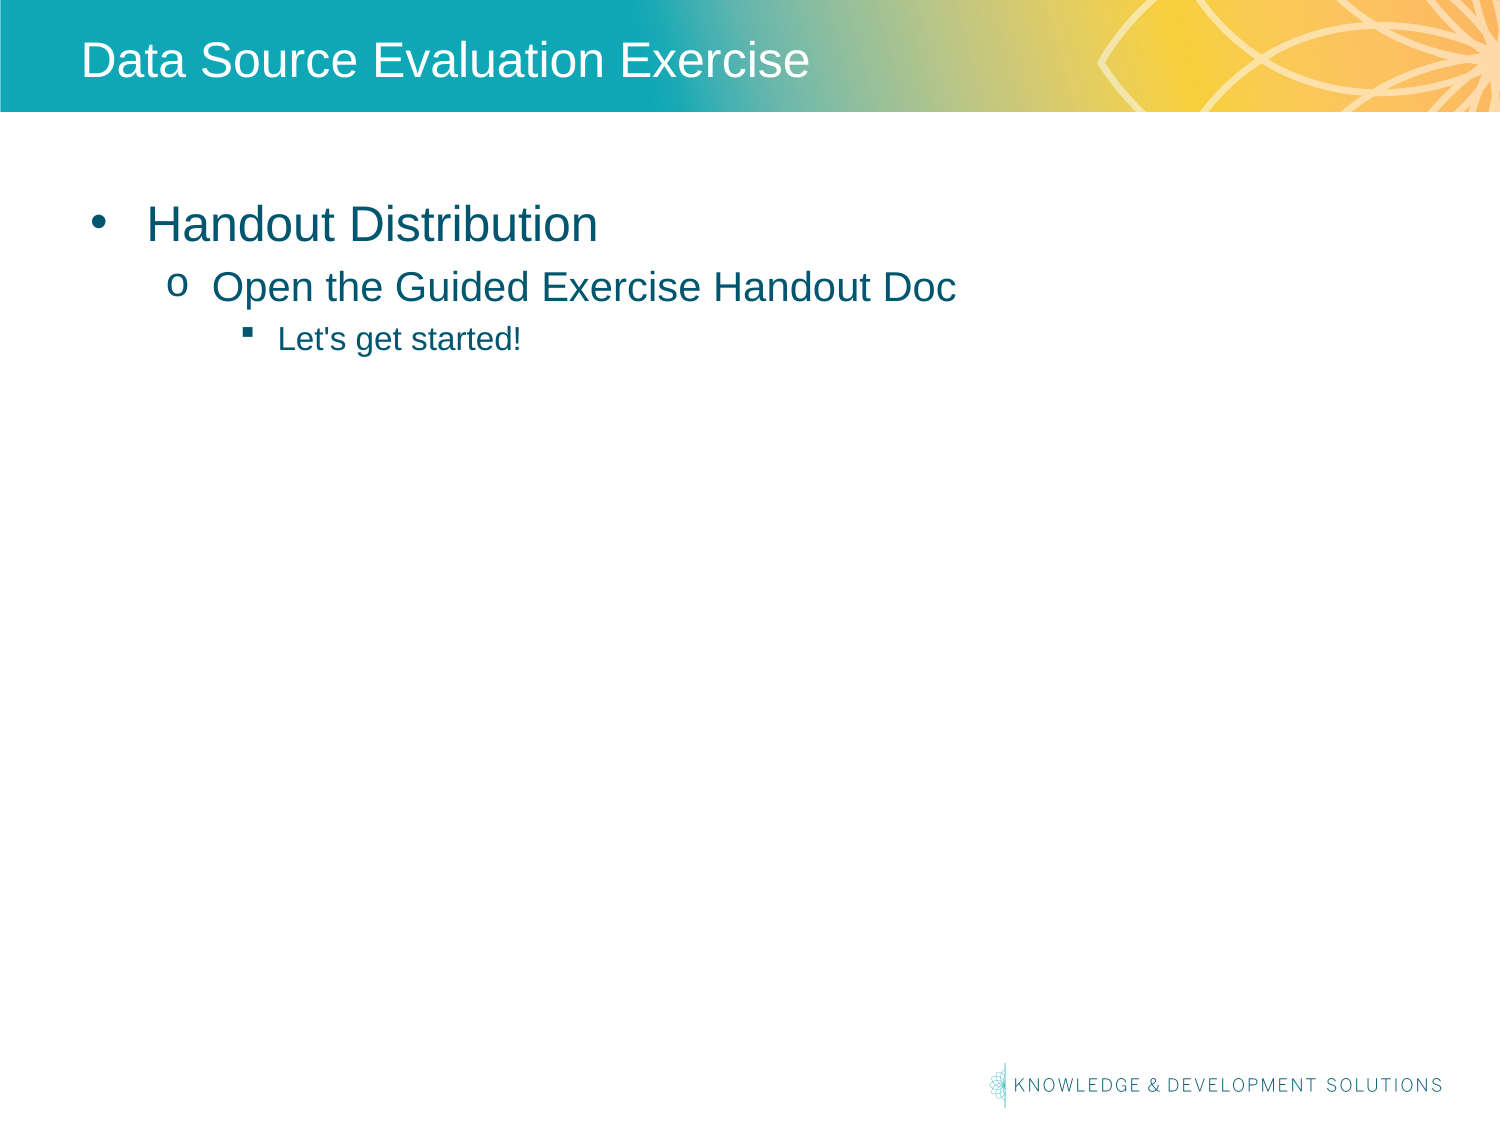

# Data Source Evaluation Exercise

Handout Distribution
Open the Guided Exercise Handout Doc
Let's get started!